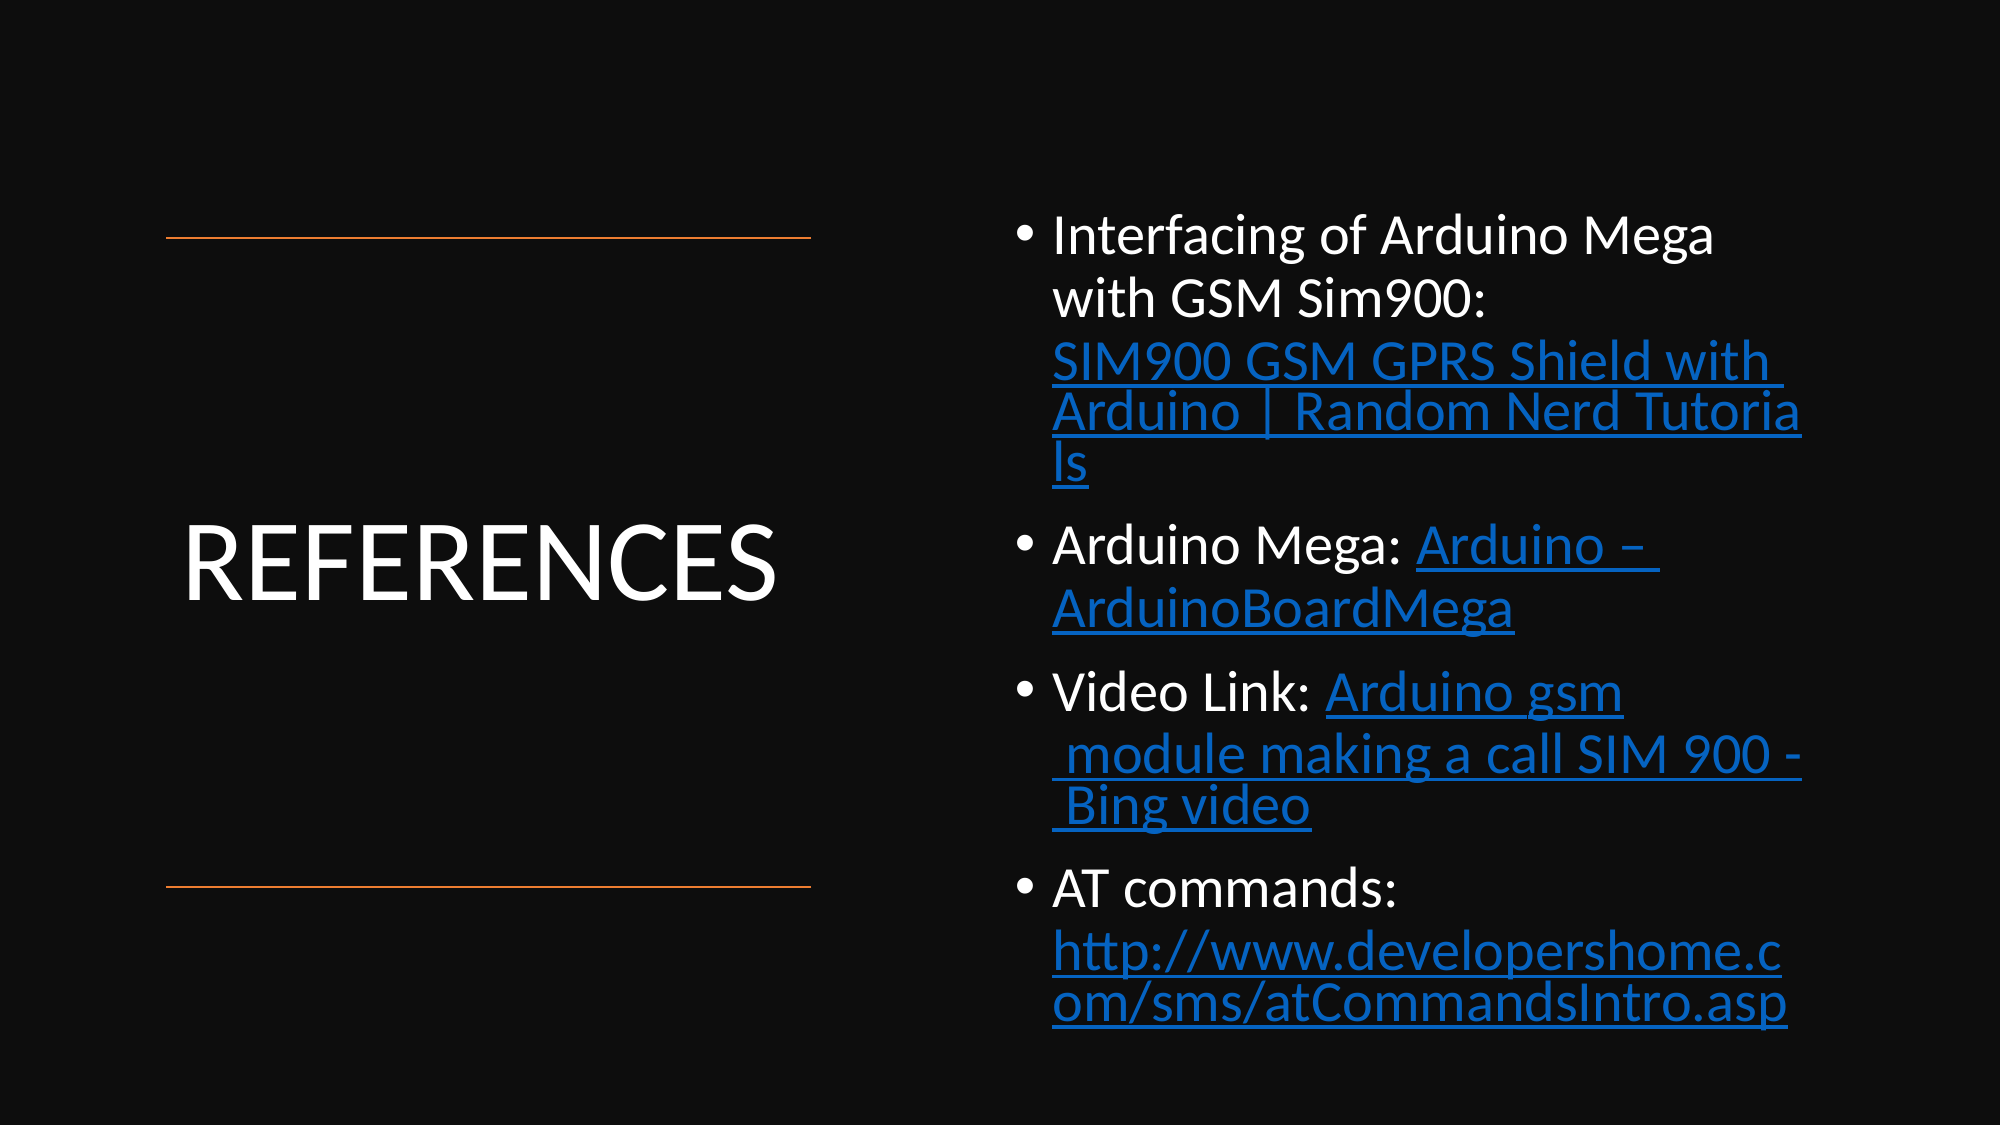

Interfacing of Arduino Mega with GSM Sim900: SIM900 GSM GPRS Shield with Arduino | Random Nerd Tutorials
Arduino Mega: Arduino – ArduinoBoardMega
Video Link: Arduino gsm module making a call SIM 900 - Bing video
AT commands: http://www.developershome.com/sms/atCommandsIntro.asp

# REFERENCES